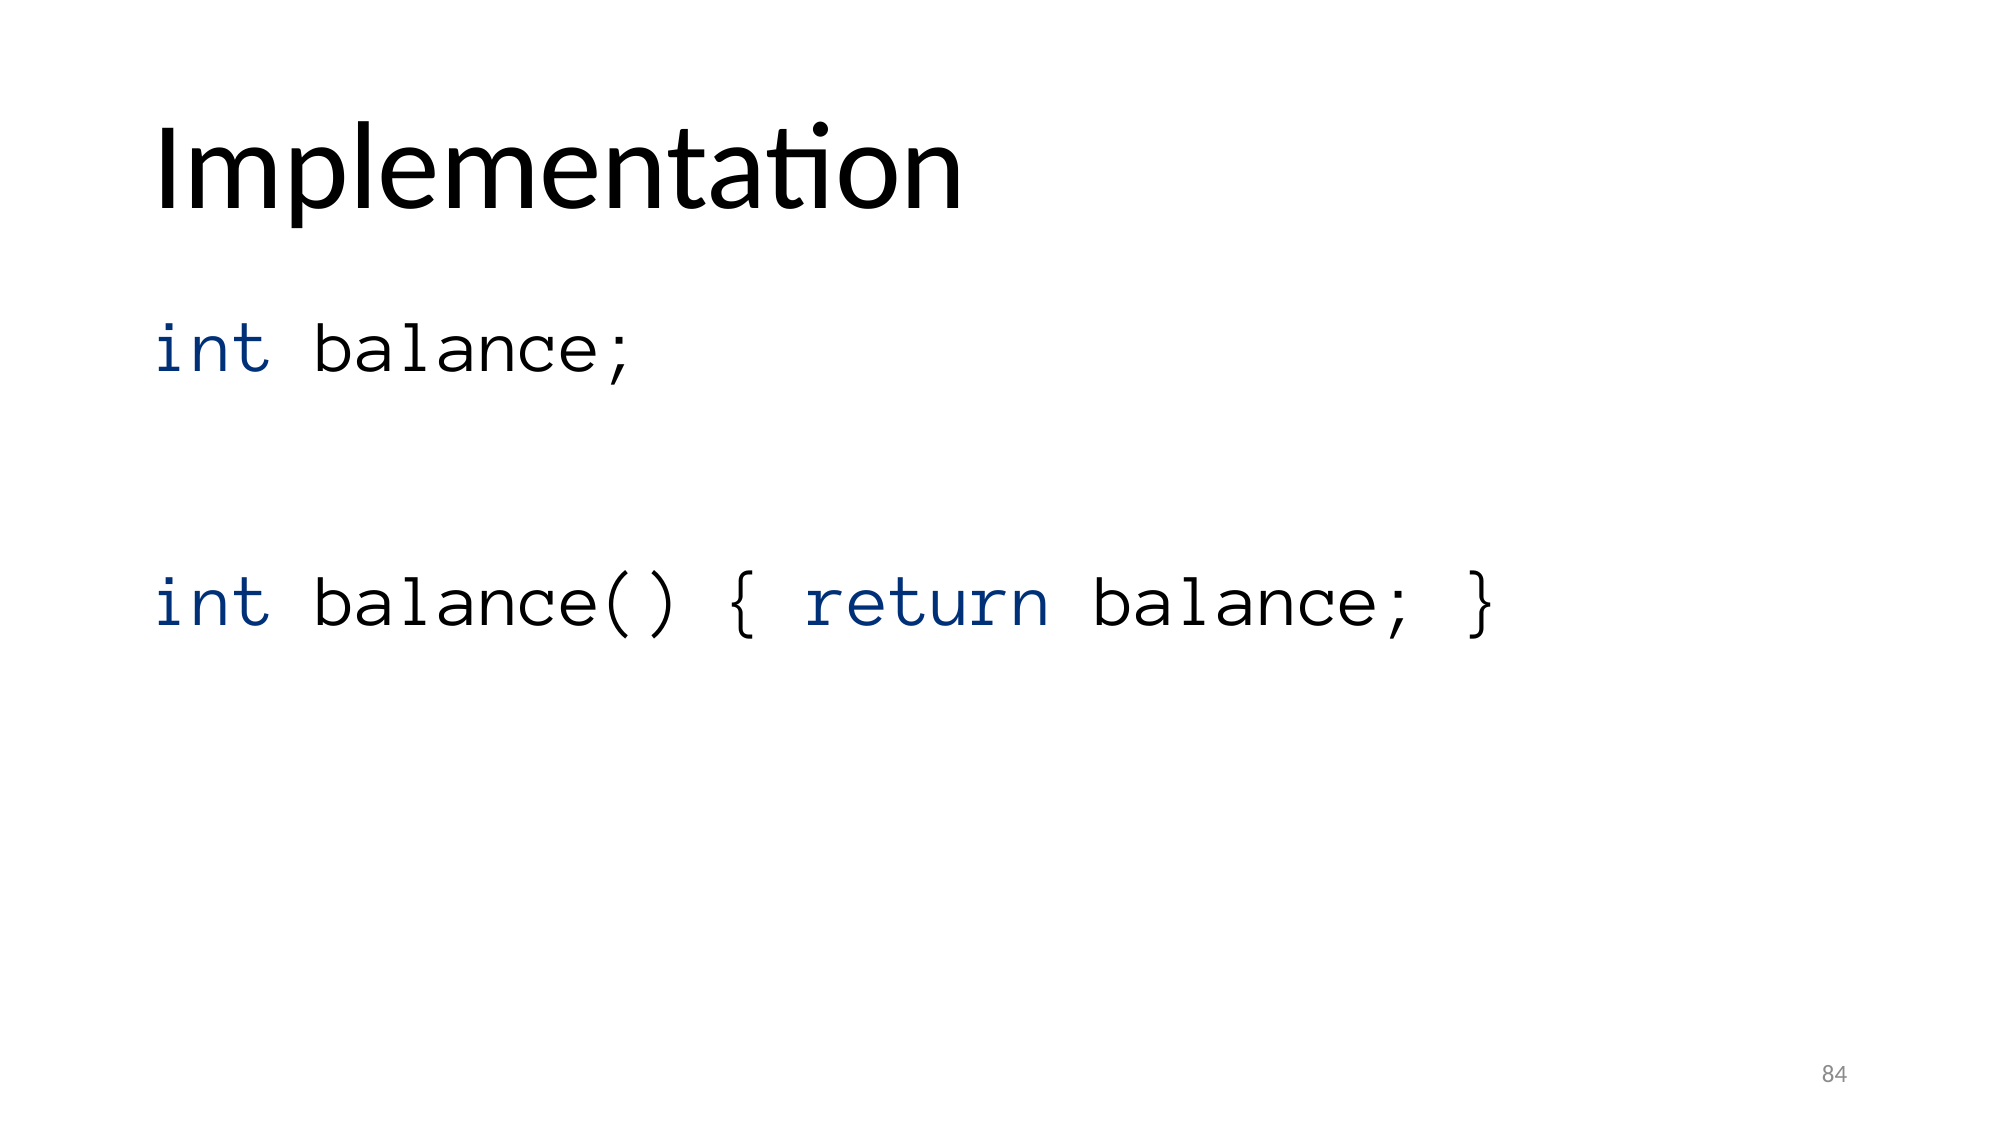

# Implementation
int balance;

int balance() { return balance; }
84